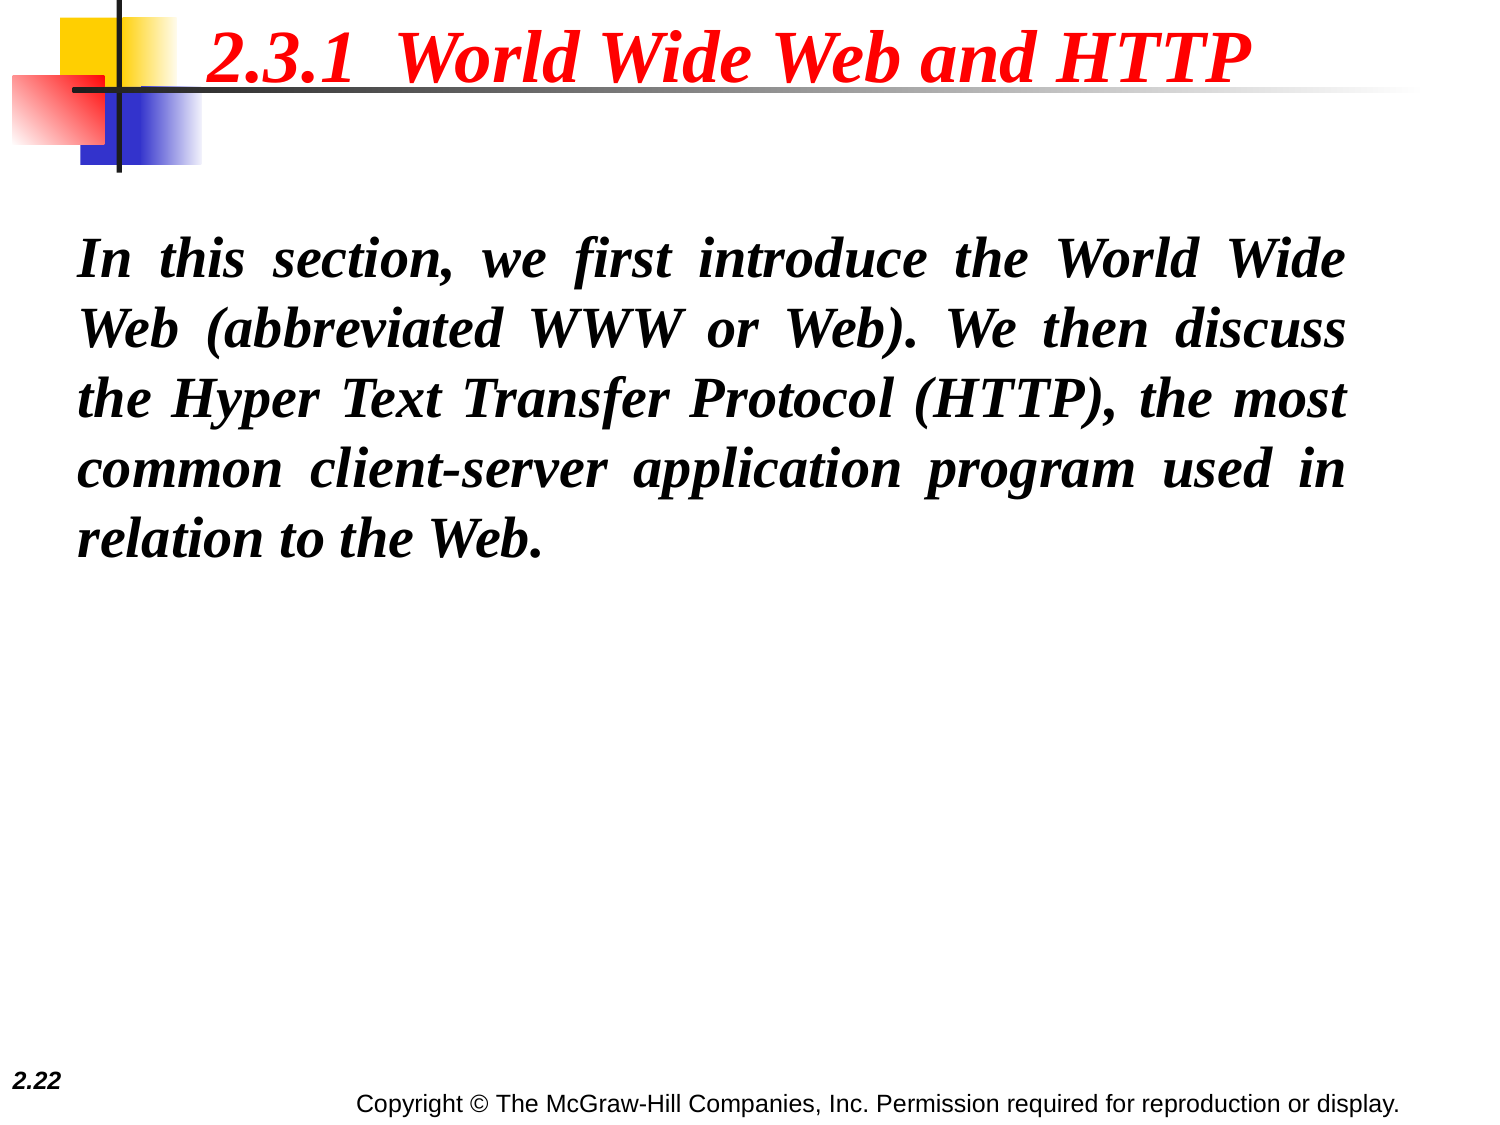

2.3.1  World Wide Web and HTTP

In this section, we first introduce the World Wide Web (abbreviated WWW or Web). We then discuss the Hyper Text Transfer Protocol (HTTP), the most common client-server application program used in relation to the Web.
2.22